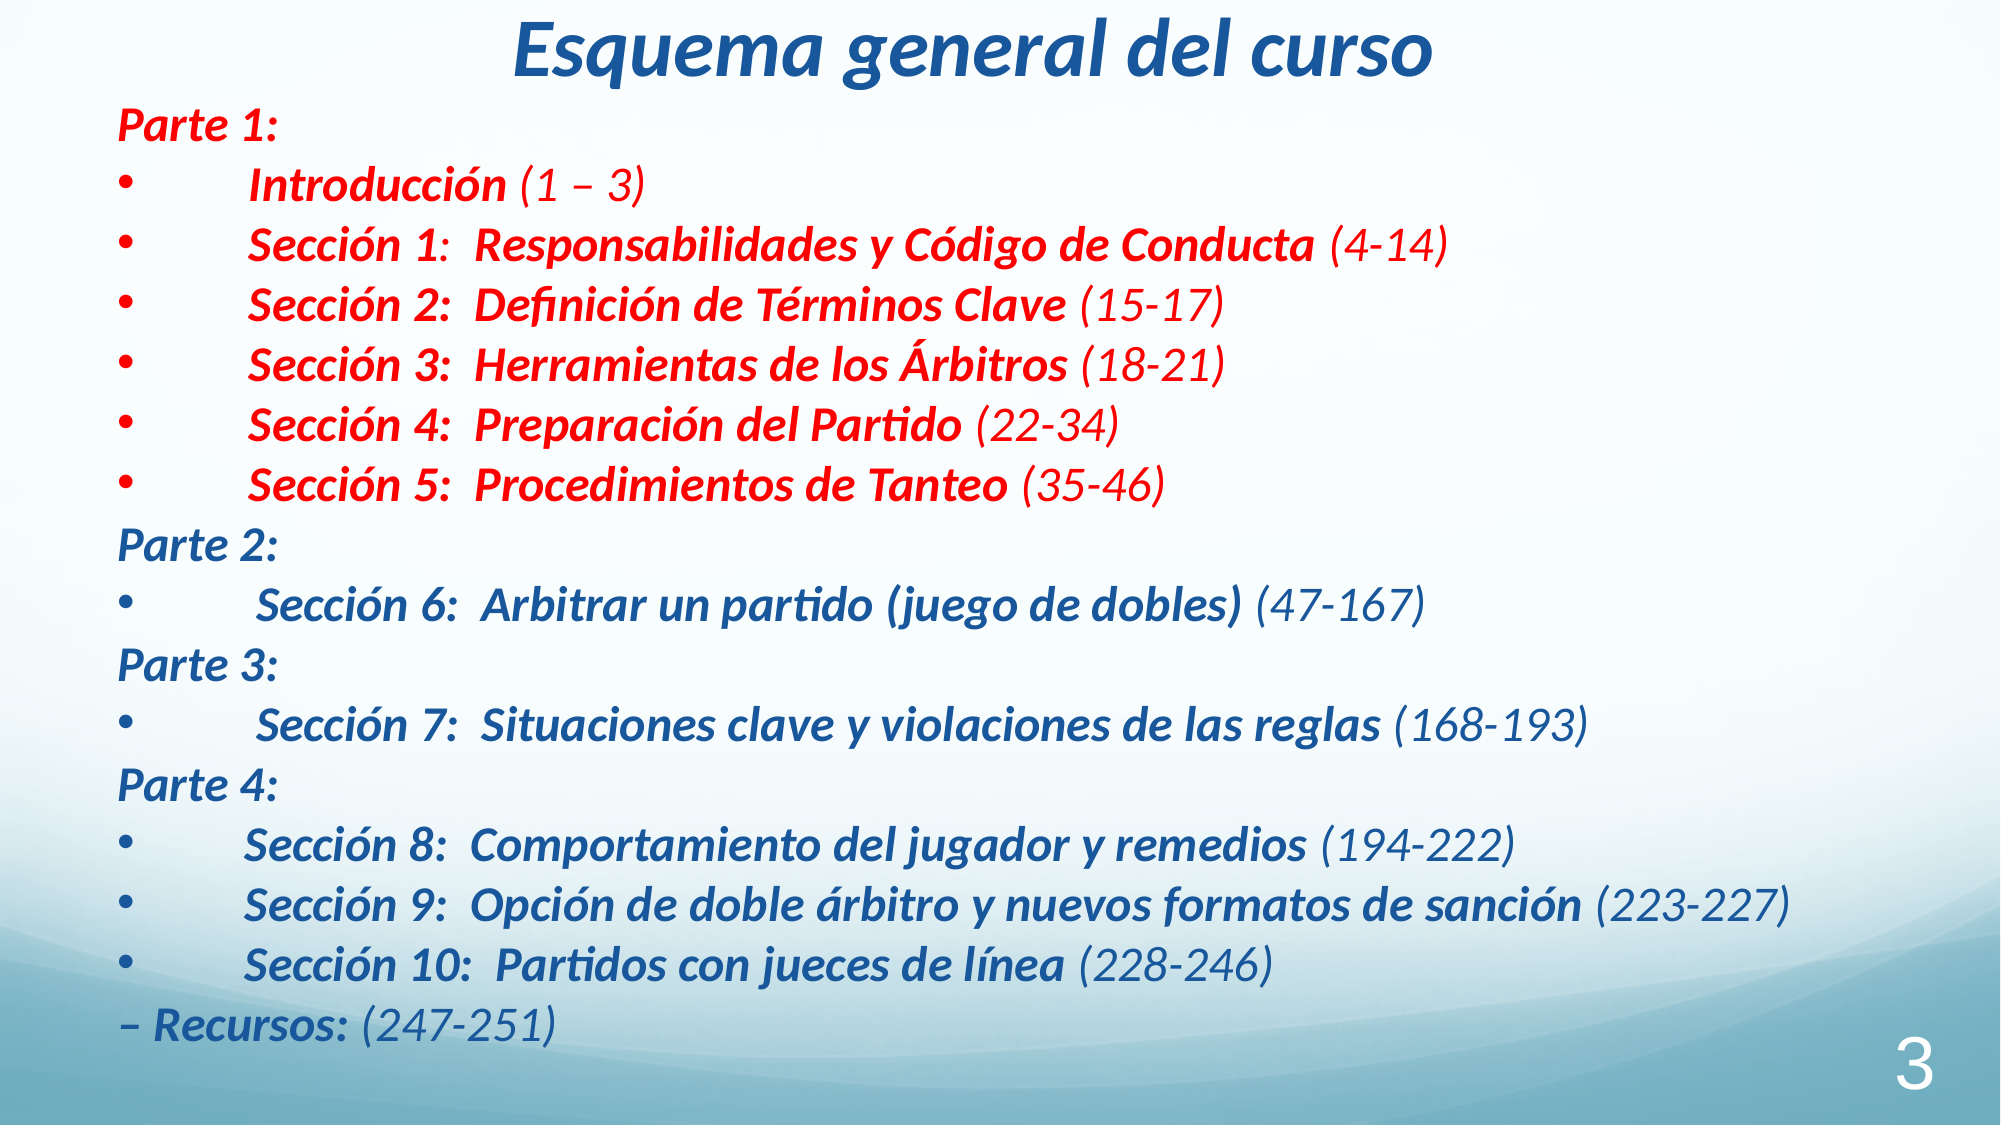

Esquema general del curso
Parte 1:
Introducción (1 – 3)
Sección 1:  Responsabilidades y Código de Conducta (4-14)
Sección 2:  Definición de Términos Clave (15-17)
Sección 3:  Herramientas de los Árbitros (18-21)
Sección 4:  Preparación del Partido (22-34)
Sección 5:  Procedimientos de Tanteo (35-46)
Parte 2:
    Sección 6:  Arbitrar un partido (juego de dobles) (47-167)
Parte 3:
    Sección 7:  Situaciones clave y violaciones de las reglas (168-193)
Parte 4:
   Sección 8:  Comportamiento del jugador y remedios (194-222)
   Sección 9:  Opción de doble árbitro y nuevos formatos de sanción (223-227)
   Sección 10:  Partidos con jueces de línea (228-246)
– Recursos: (247-251)
3